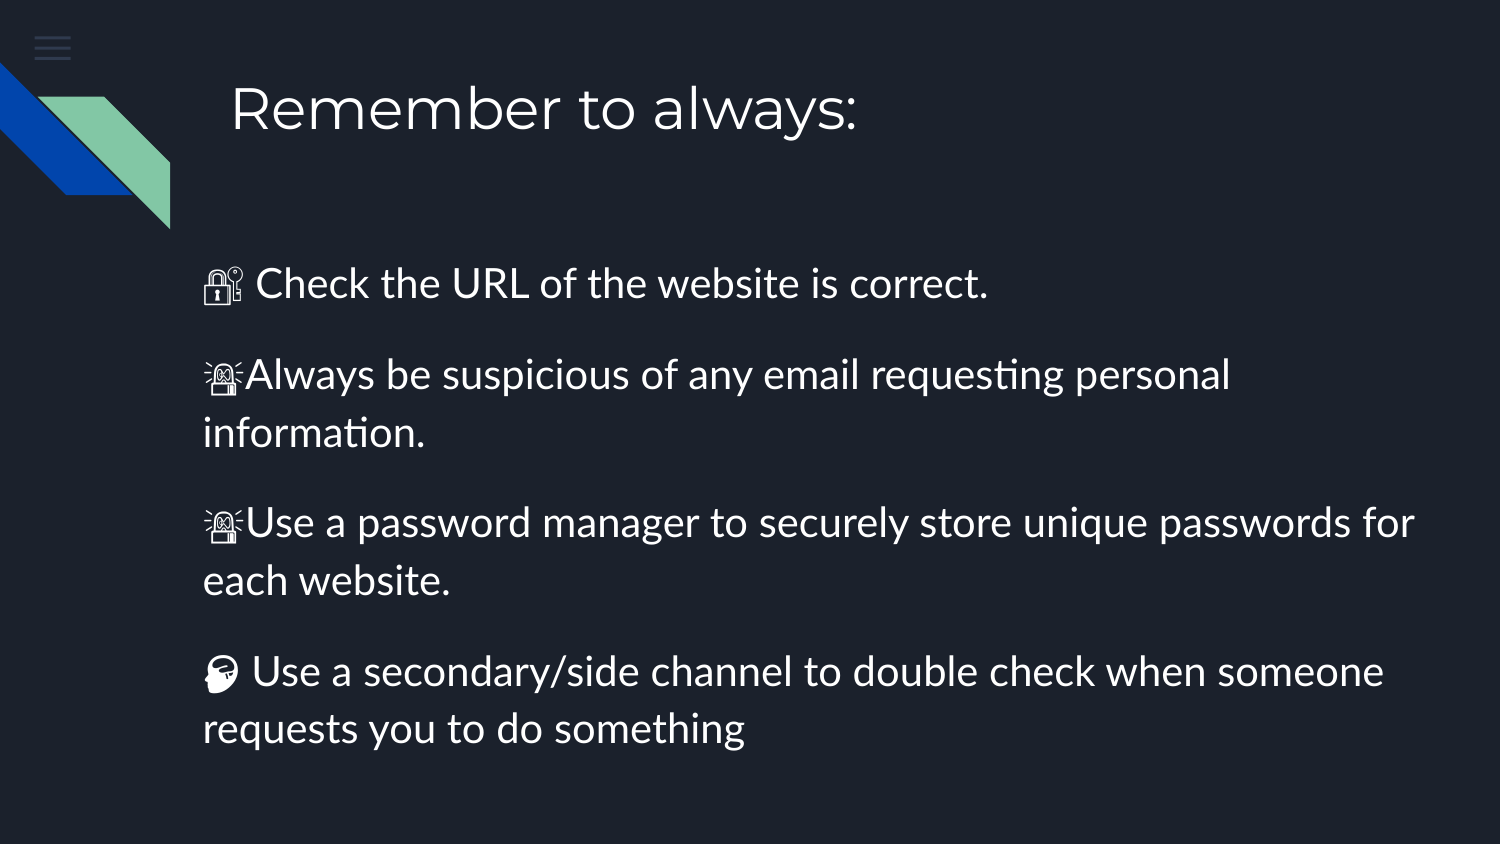

# Remember to always:
🔐 Check the URL of the website is correct.
🚨Always be suspicious of any email requesting personal information.
🚨Use a password manager to securely store unique passwords for each website.
🧠 Use a secondary/side channel to double check when someone requests you to do something